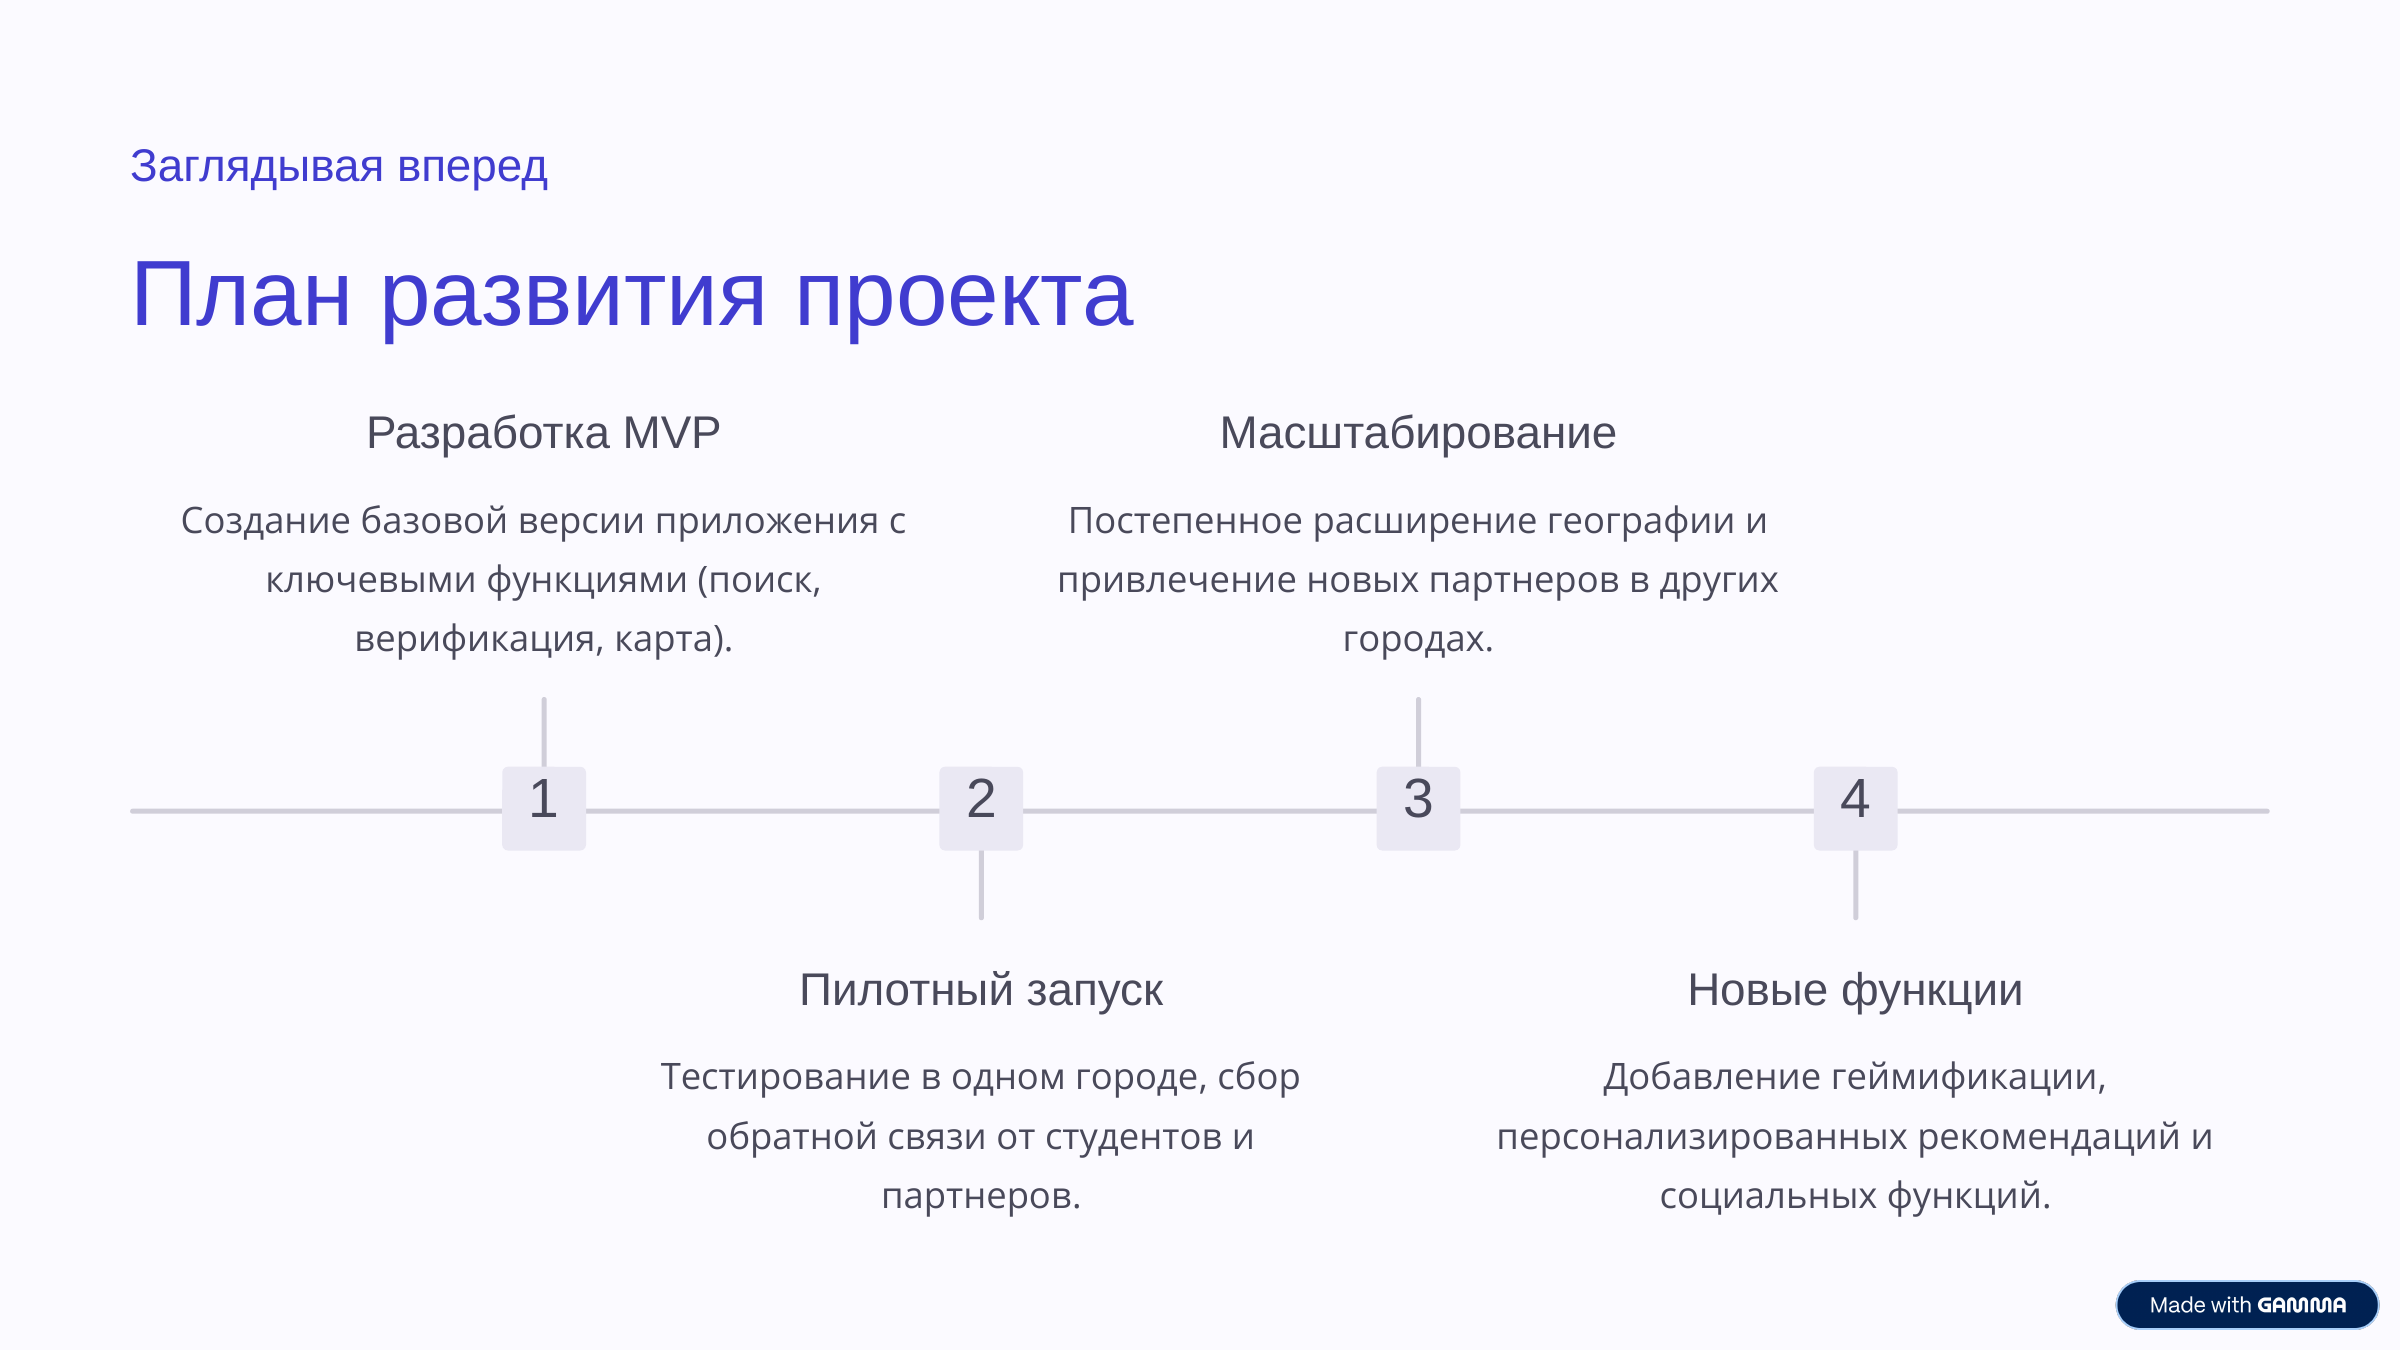

Заглядывая вперед
План развития проекта
Разработка MVP
Масштабирование
Создание базовой версии приложения с ключевыми функциями (поиск, верификация, карта).
Постепенное расширение географии и привлечение новых партнеров в других городах.

1
2
3
4

Пилотный запуск
Новые функции
Тестирование в одном городе, сбор обратной связи от студентов и партнеров.
Добавление геймификации, персонализированных рекомендаций и социальных функций.